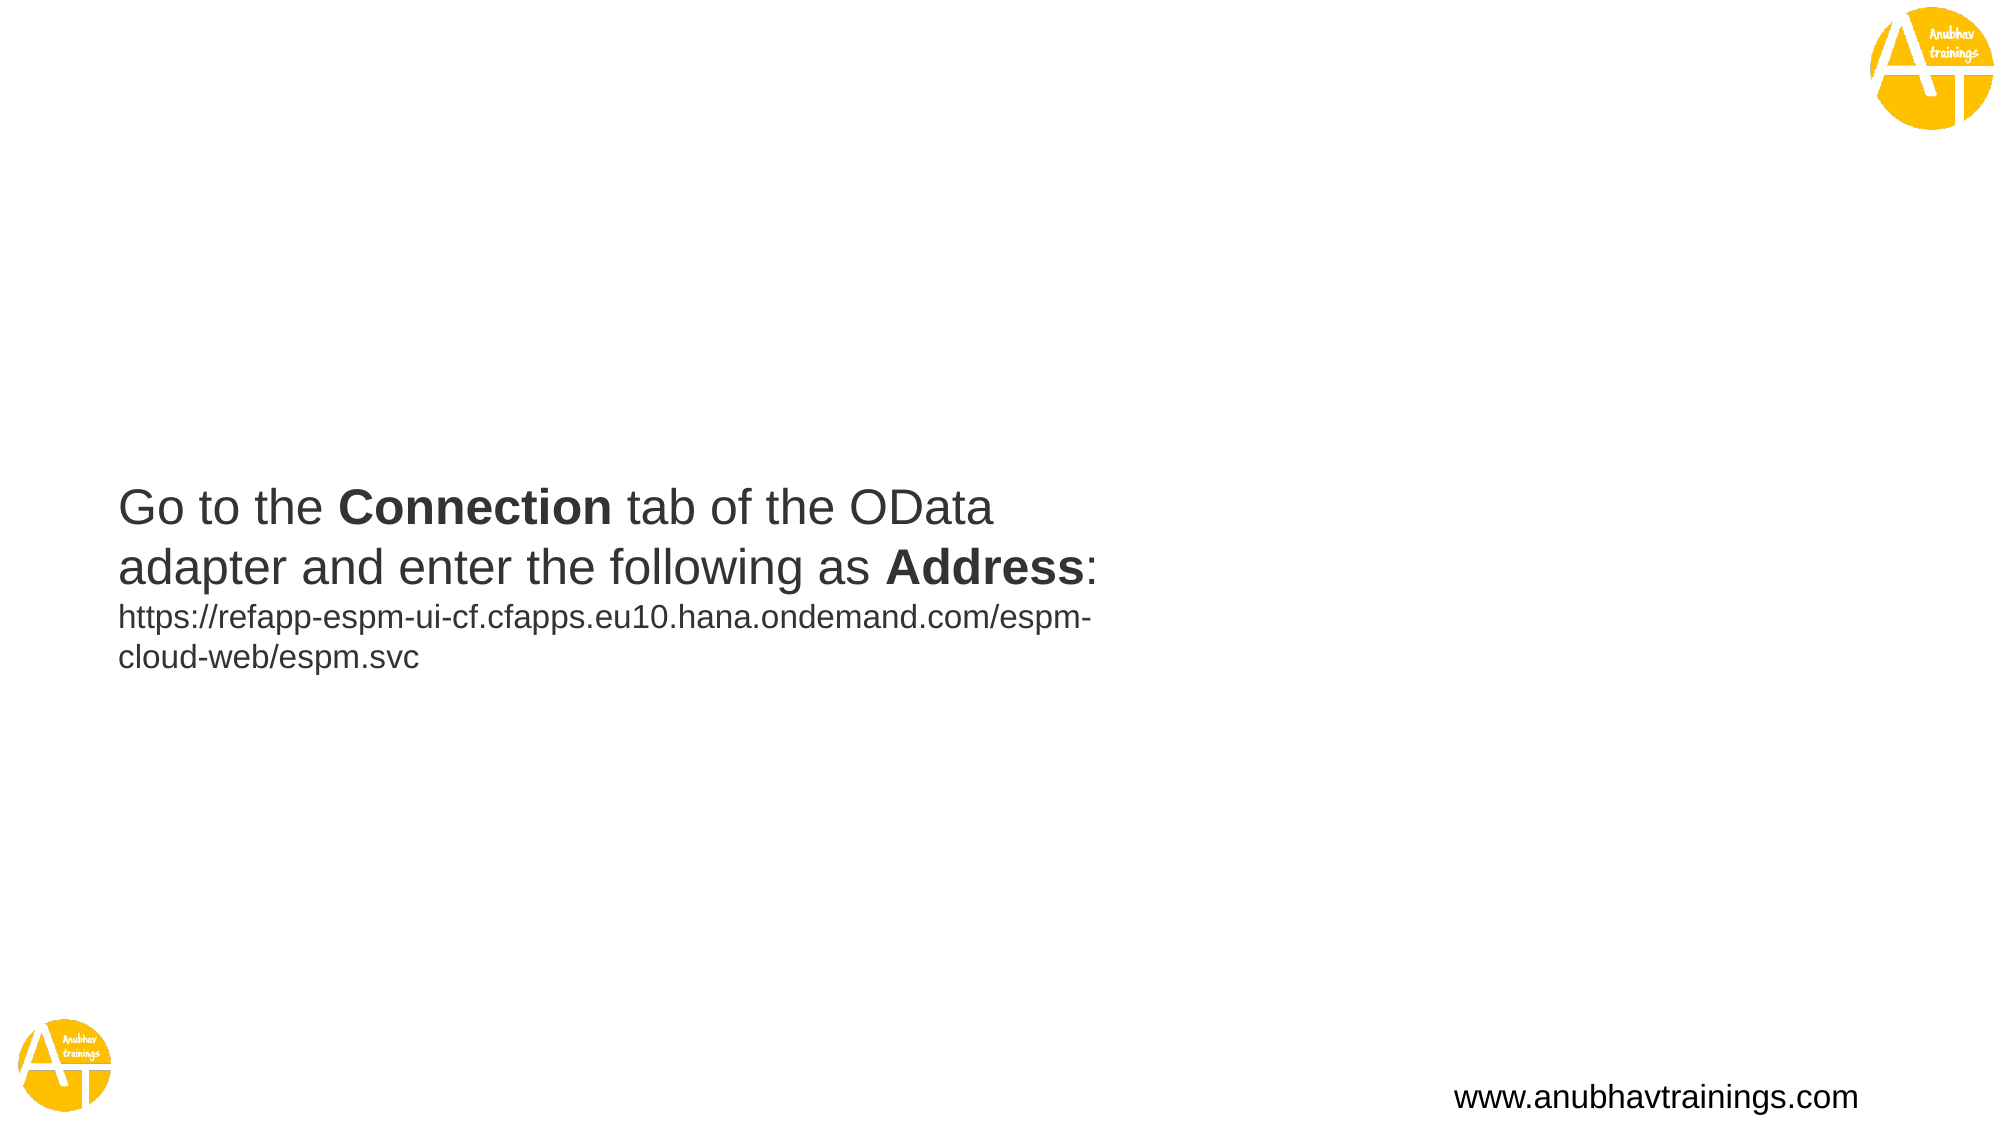

Go to the Connection tab of the OData adapter and enter the following as Address:
https://refapp-espm-ui-cf.cfapps.eu10.hana.ondemand.com/espm-cloud-web/espm.svc
www.anubhavtrainings.com